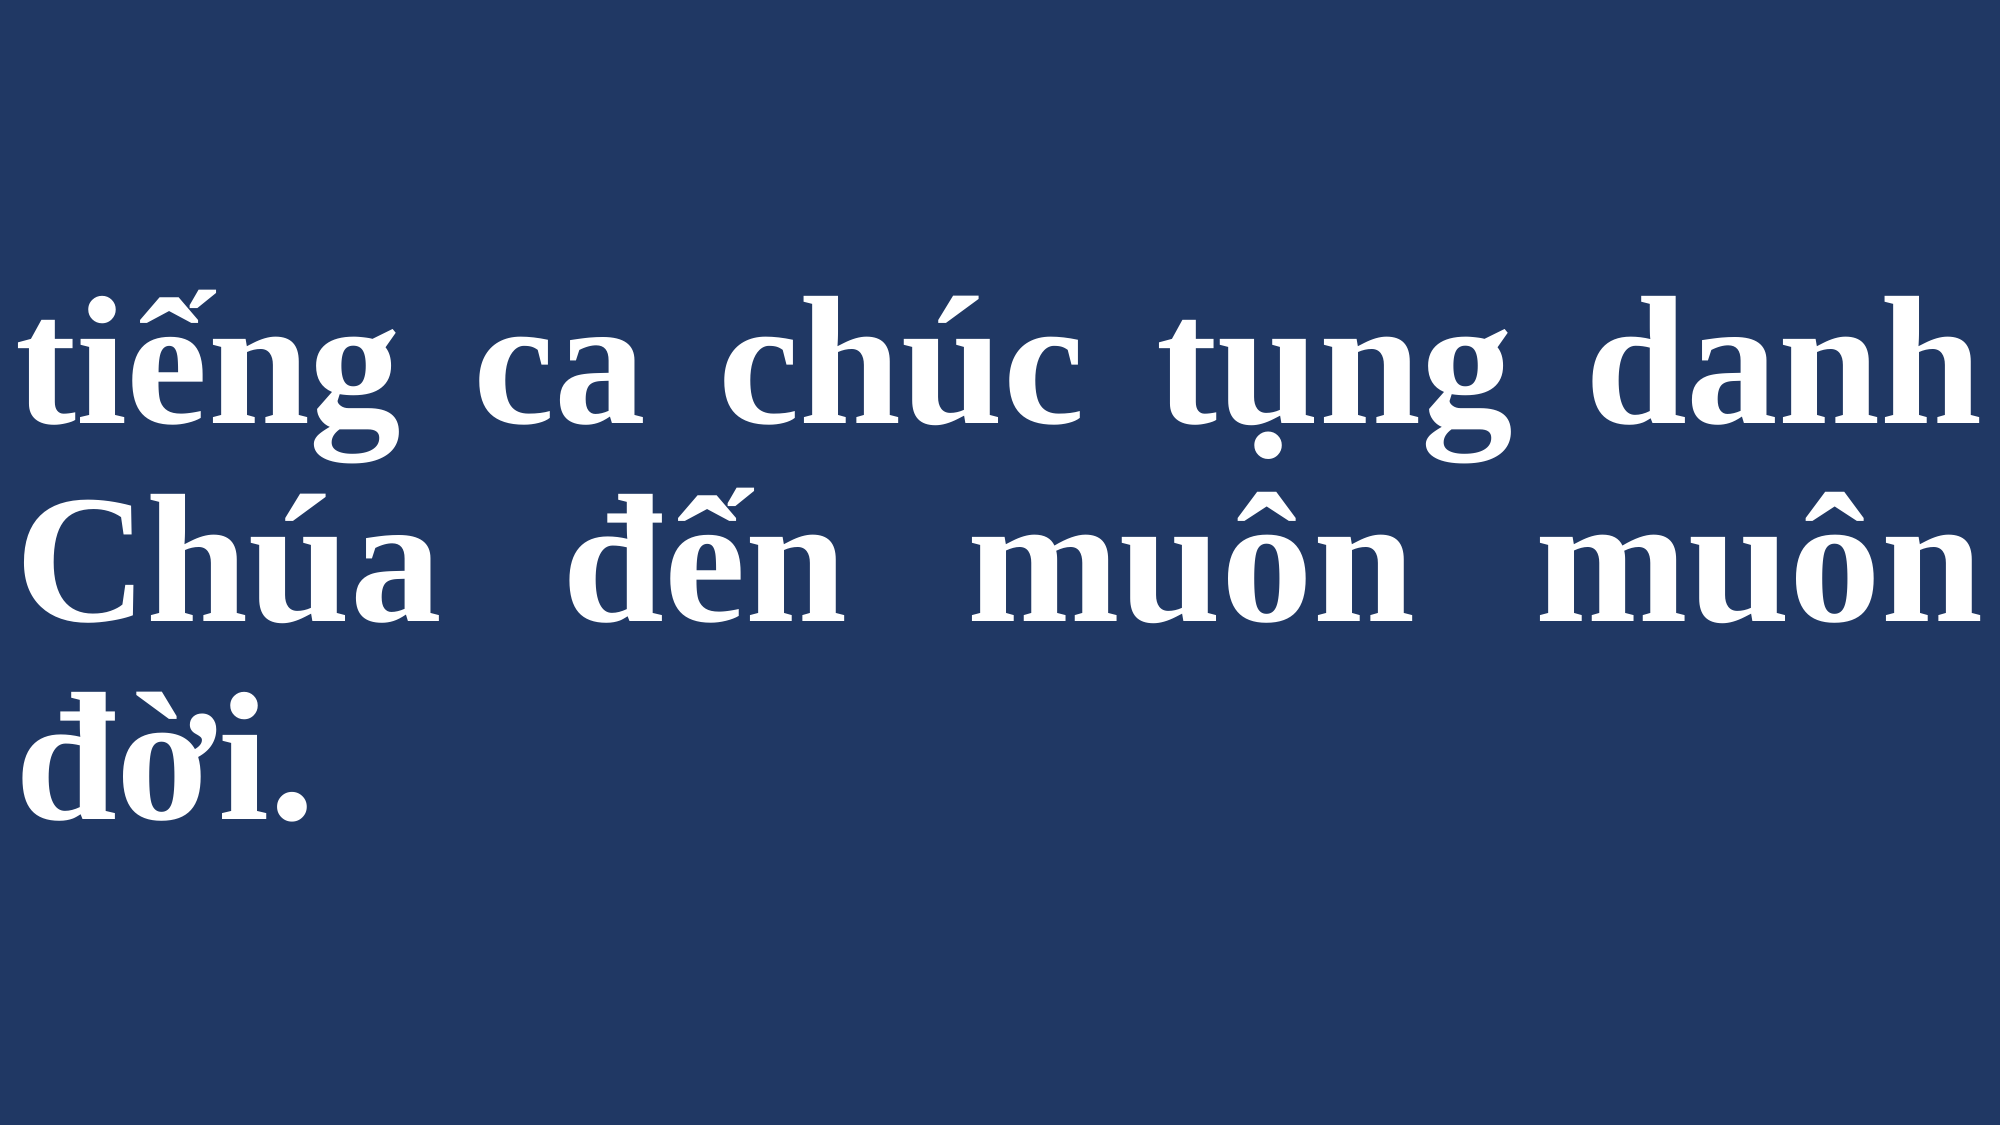

# tiếng ca chúc tụng danh Chúa đến muôn muôn đời.